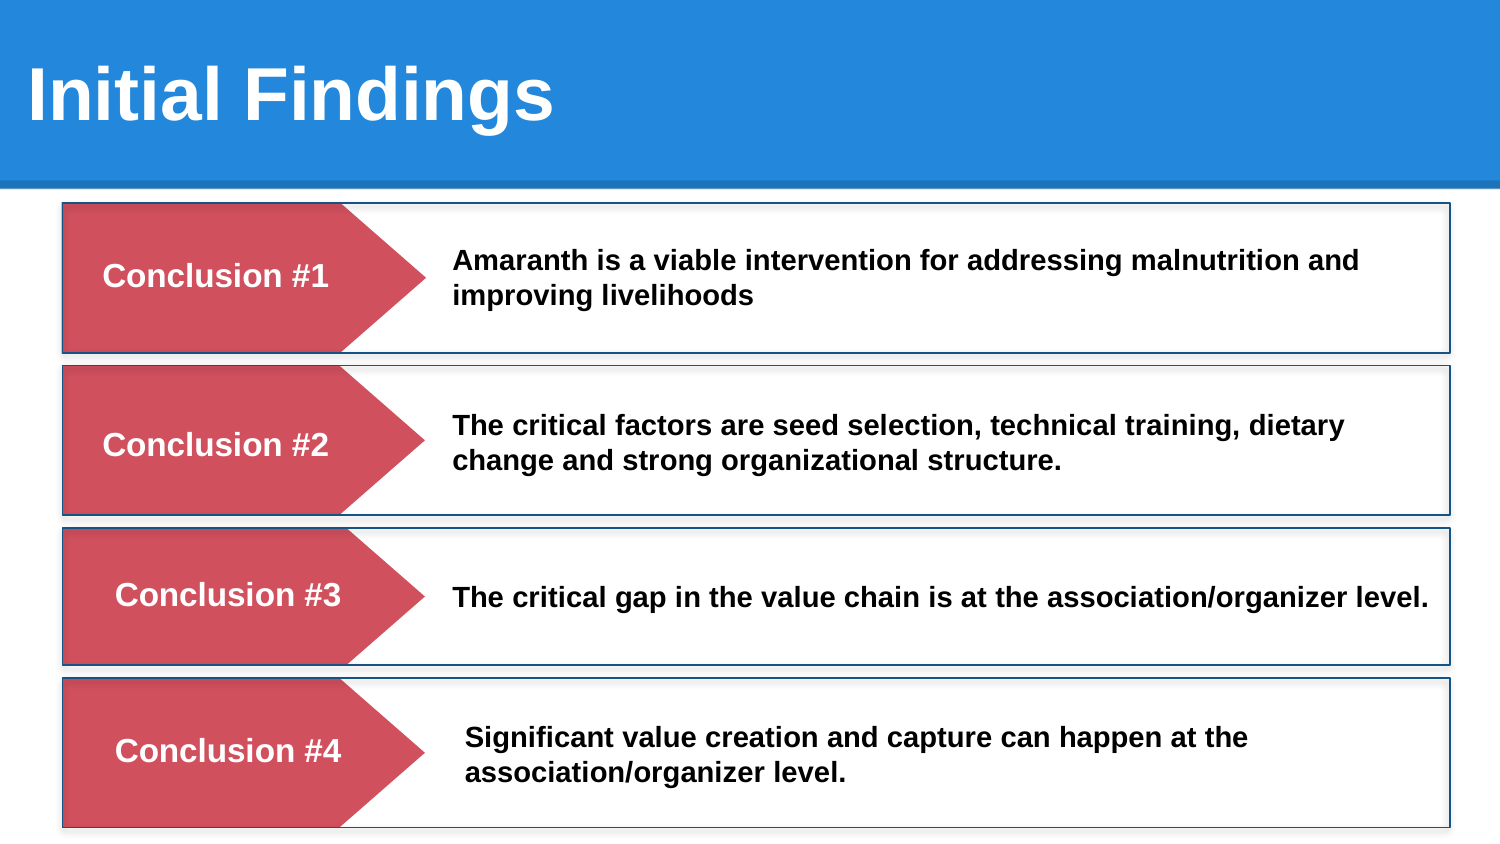

# Initial Findings

Amaranth is a viable intervention for addressing malnutrition and improving livelihoods
Conclusion #1

The critical factors are seed selection, technical training, dietary change and strong organizational structure.
Conclusion #2

Conclusion #3
The critical gap in the value chain is at the association/organizer level.

Significant value creation and capture can happen at the association/organizer level.
Conclusion #4